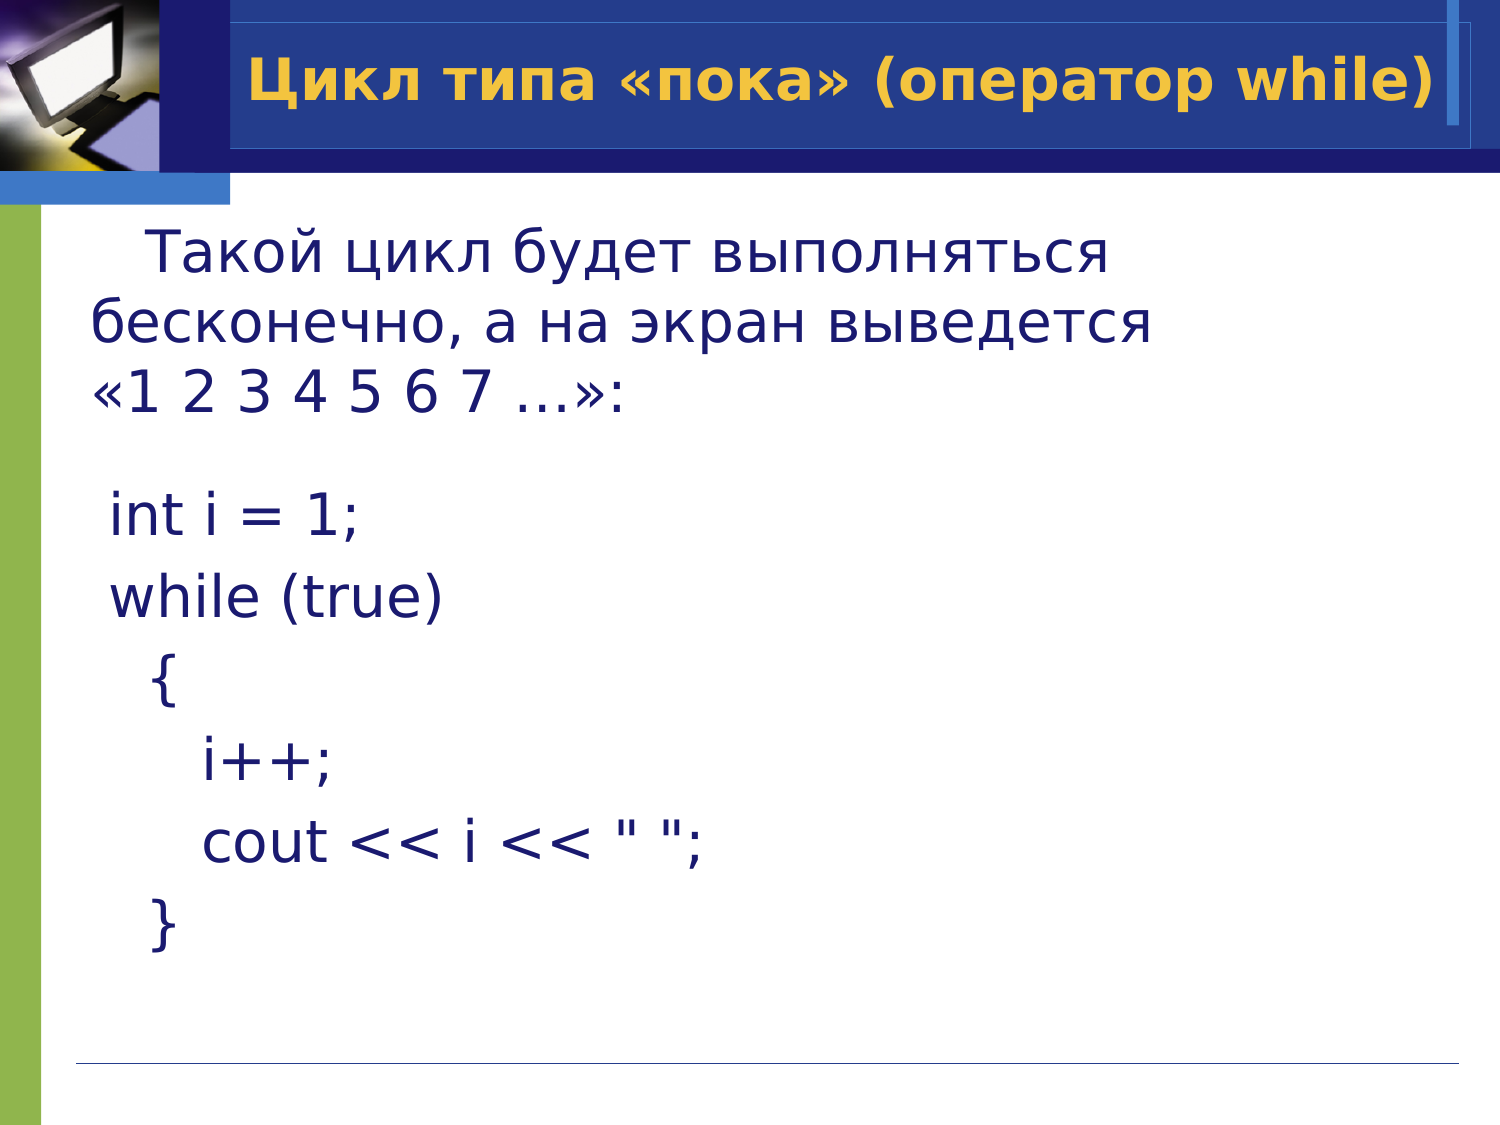

Цикл типа «пока» (оператор while)
   Такой цикл будет выполняться бесконечно, а на экран выведется
«1 2 3 4 5 6 7 …»:

 int i = 1;
 while (true)
   {
      i++;
      cout << i << " ";
   }